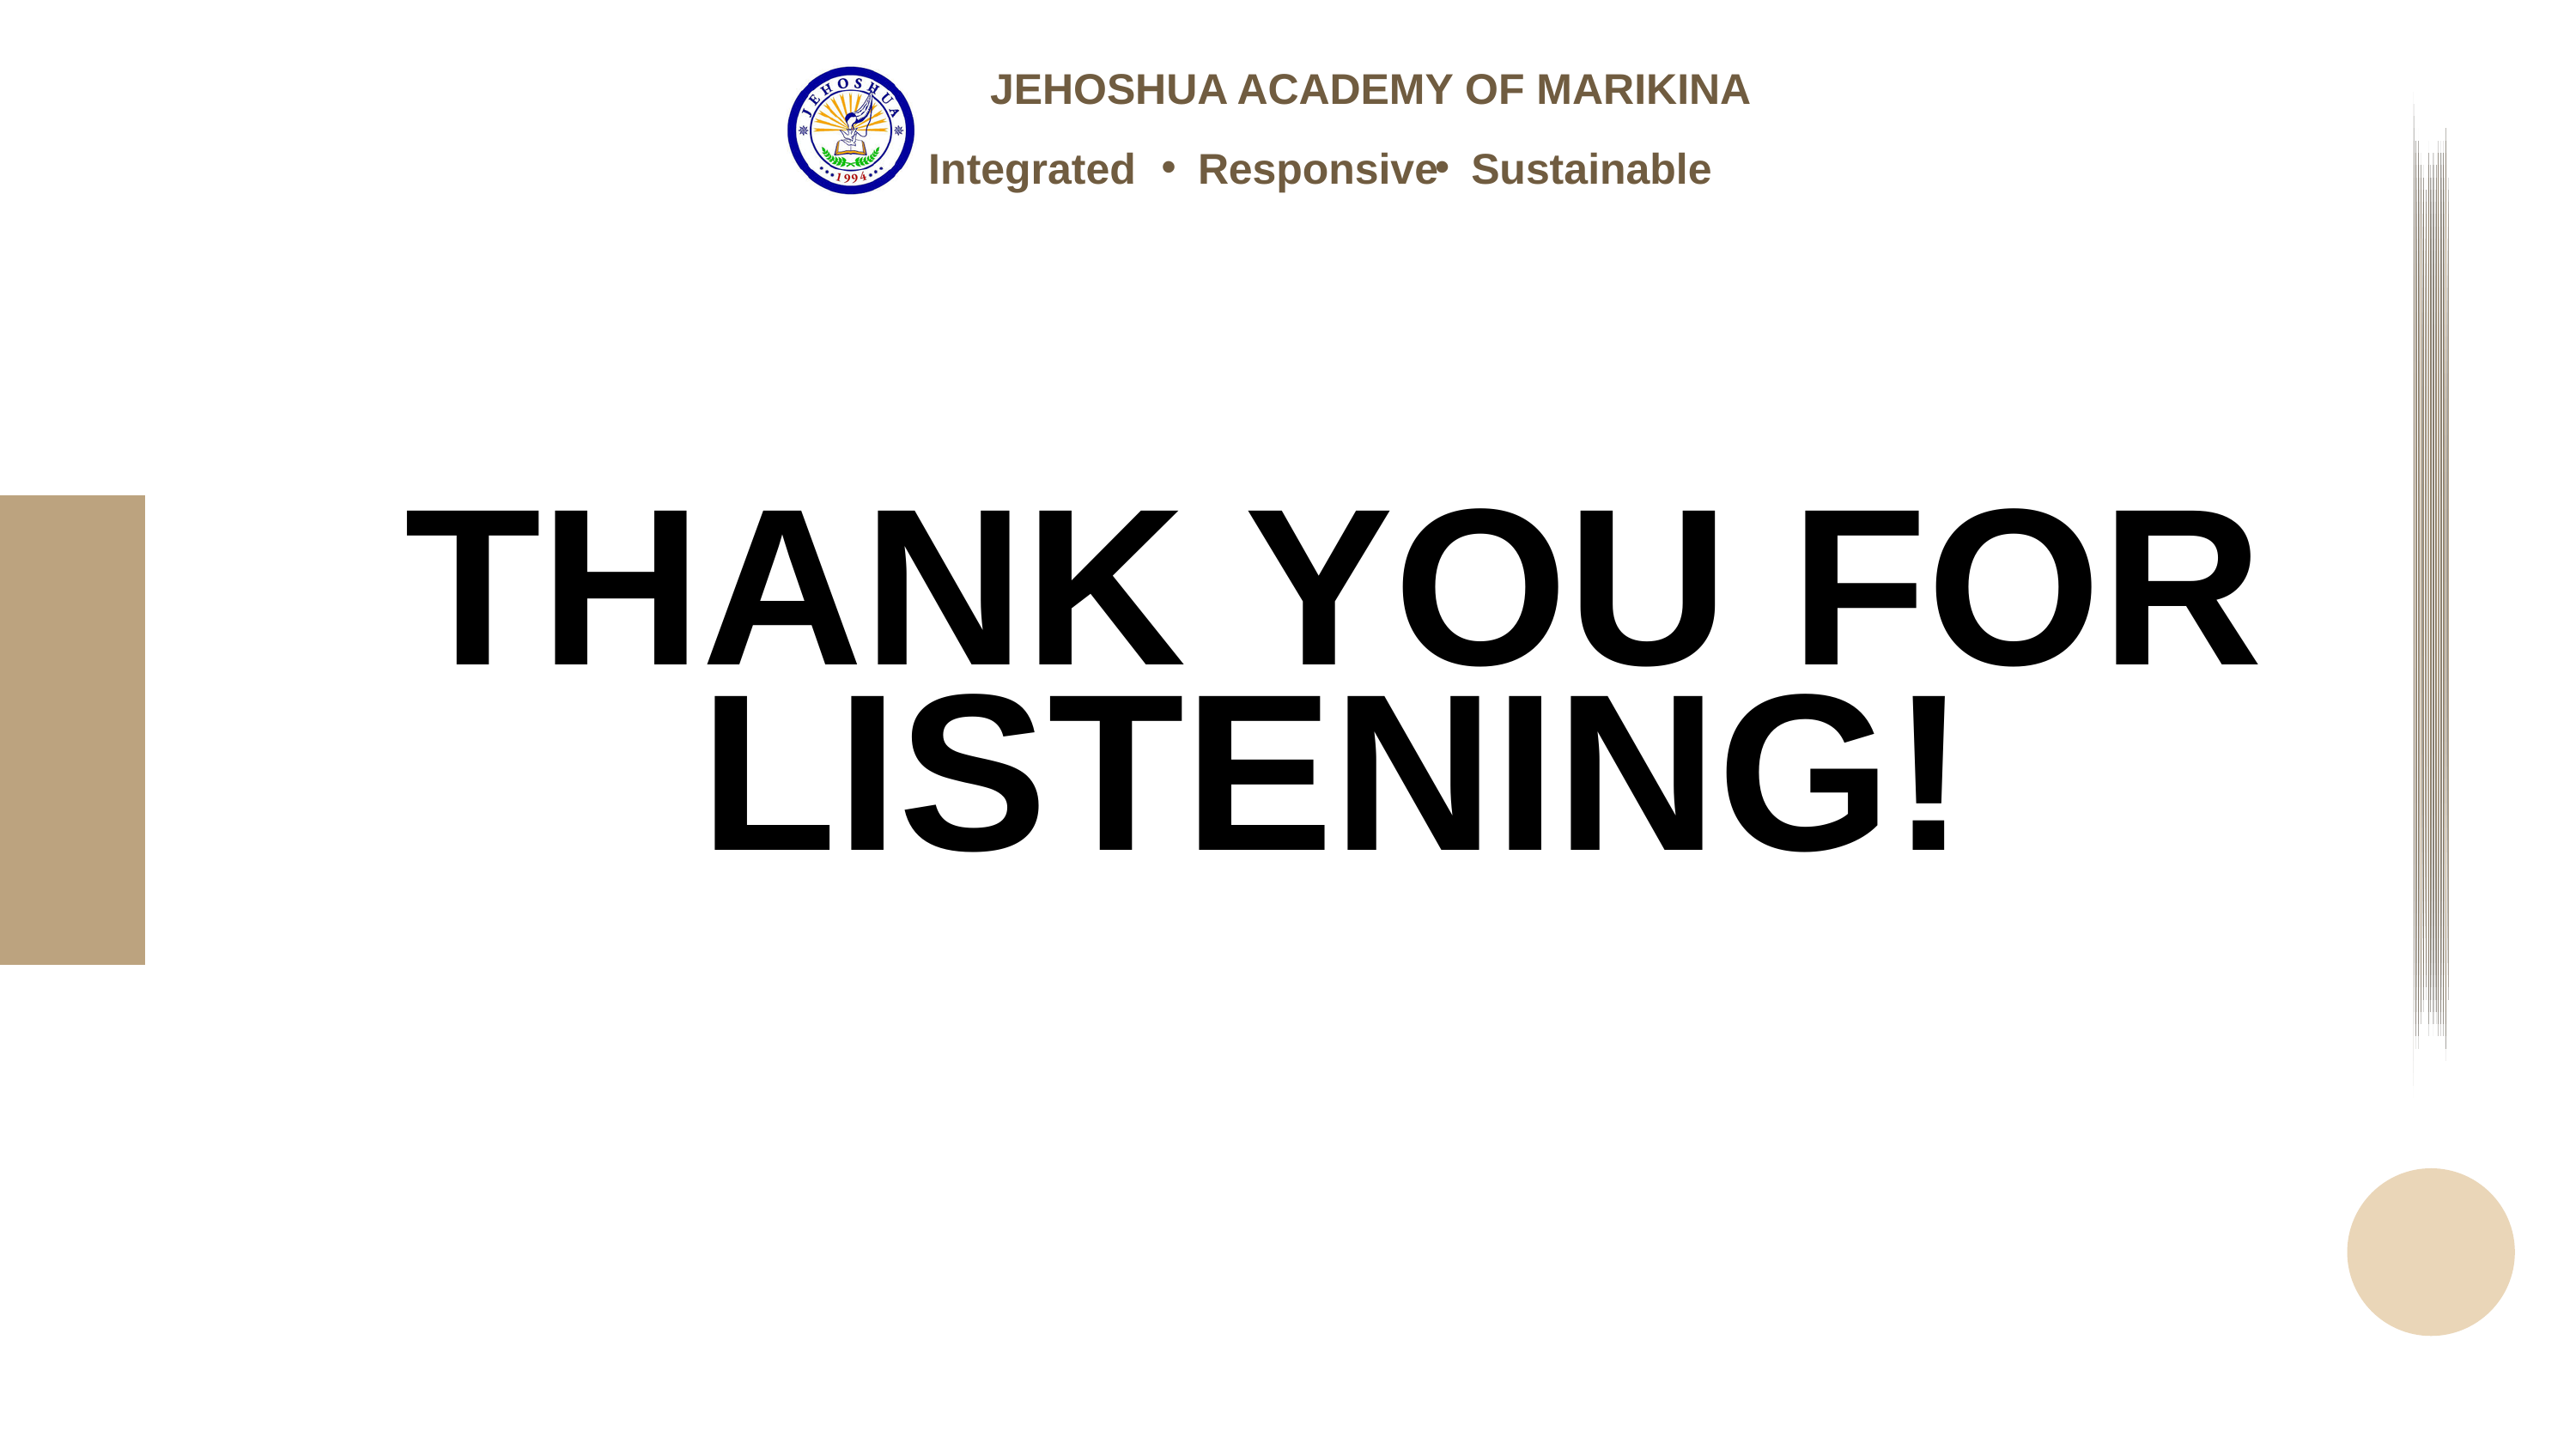

JEHOSHUA ACADEMY OF MARIKINA

Integrated
Responsive
Sustainable

THANK YOU FOR LISTENING!